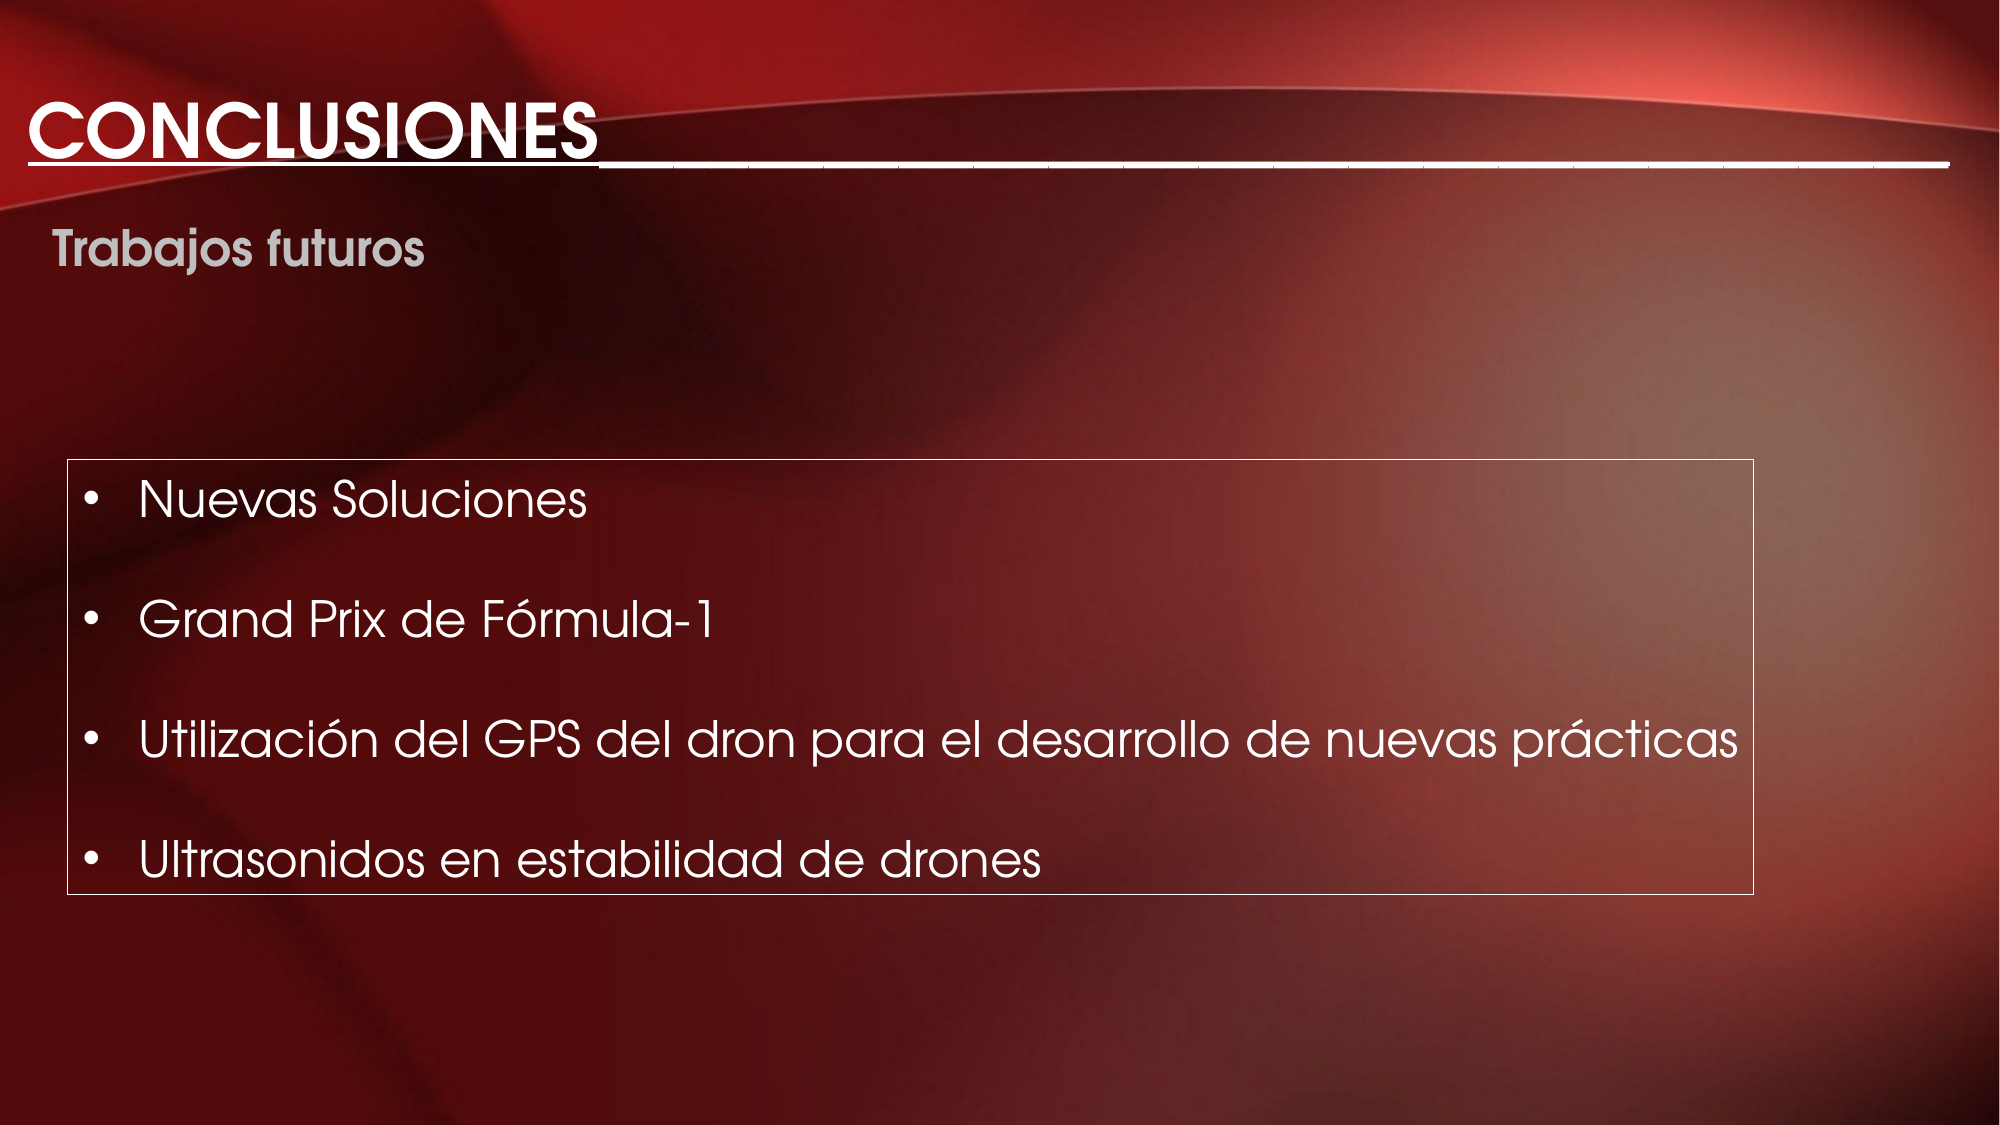

Conclusiones____________________________________
Trabajos futuros
Nuevas Soluciones

Grand Prix de Fórmula-1

Utilización del GPS del dron para el desarrollo de nuevas prácticas

Ultrasonidos en estabilidad de drones